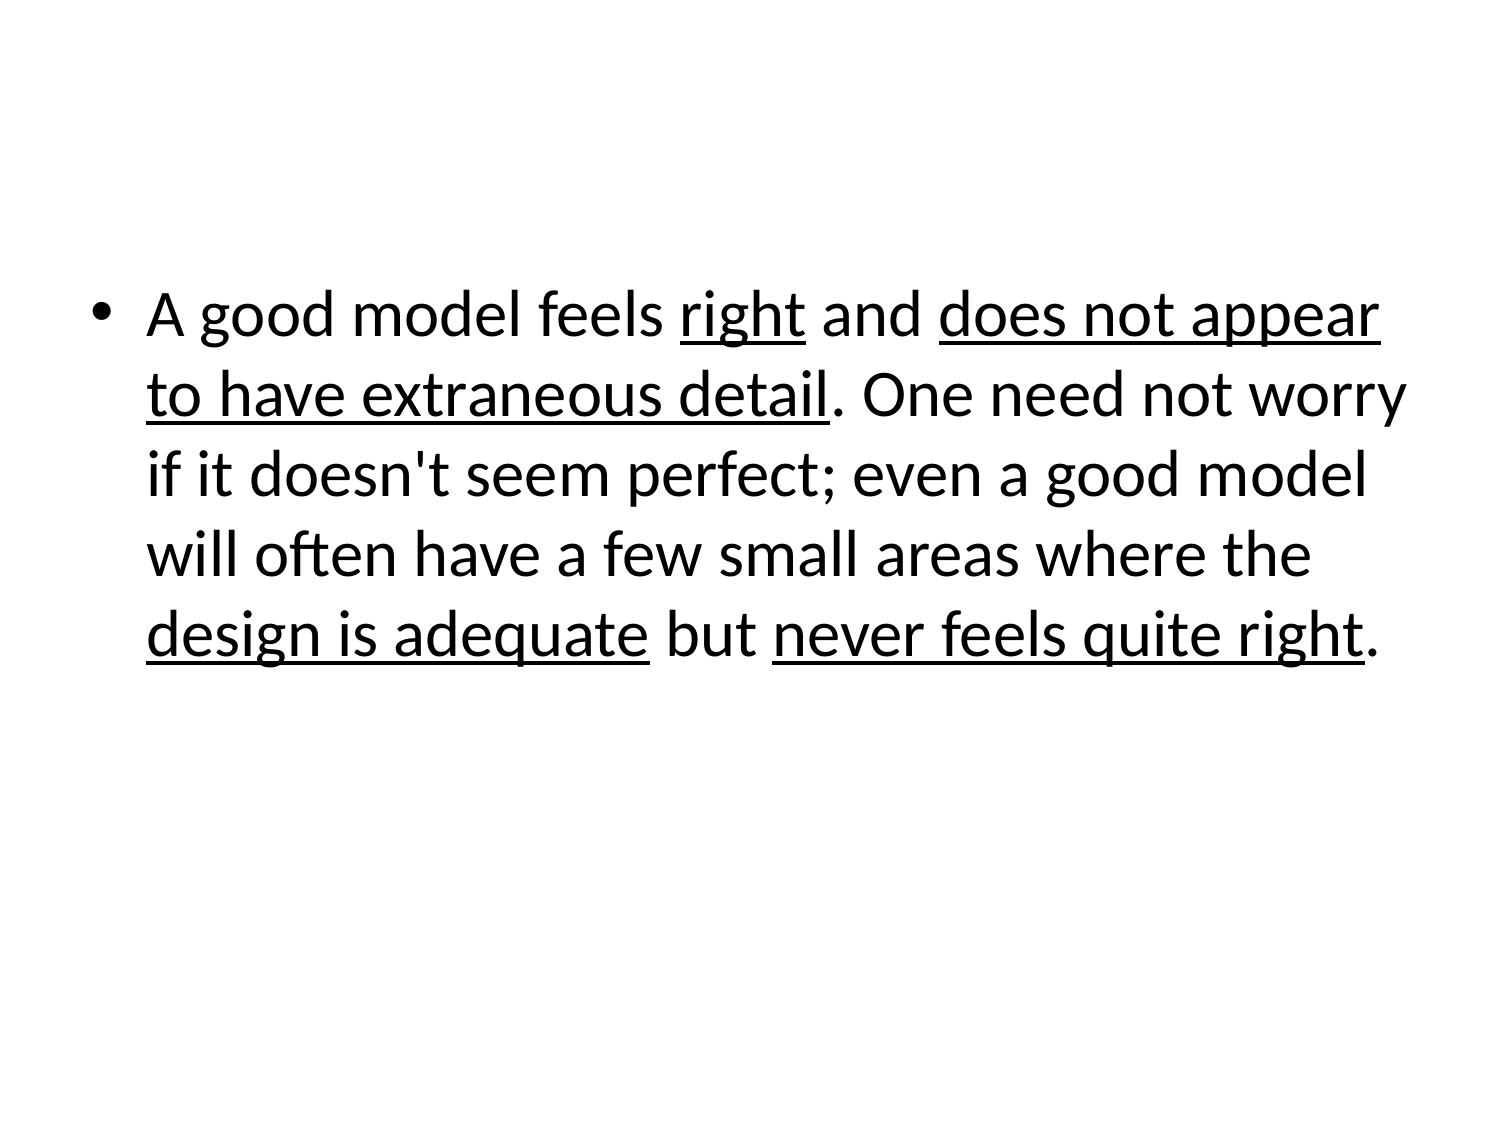

#
A good model feels right and does not appear to have extraneous detail. One need not worry if it doesn't seem perfect; even a good model will often have a few small areas where the design is adequate but never feels quite right.